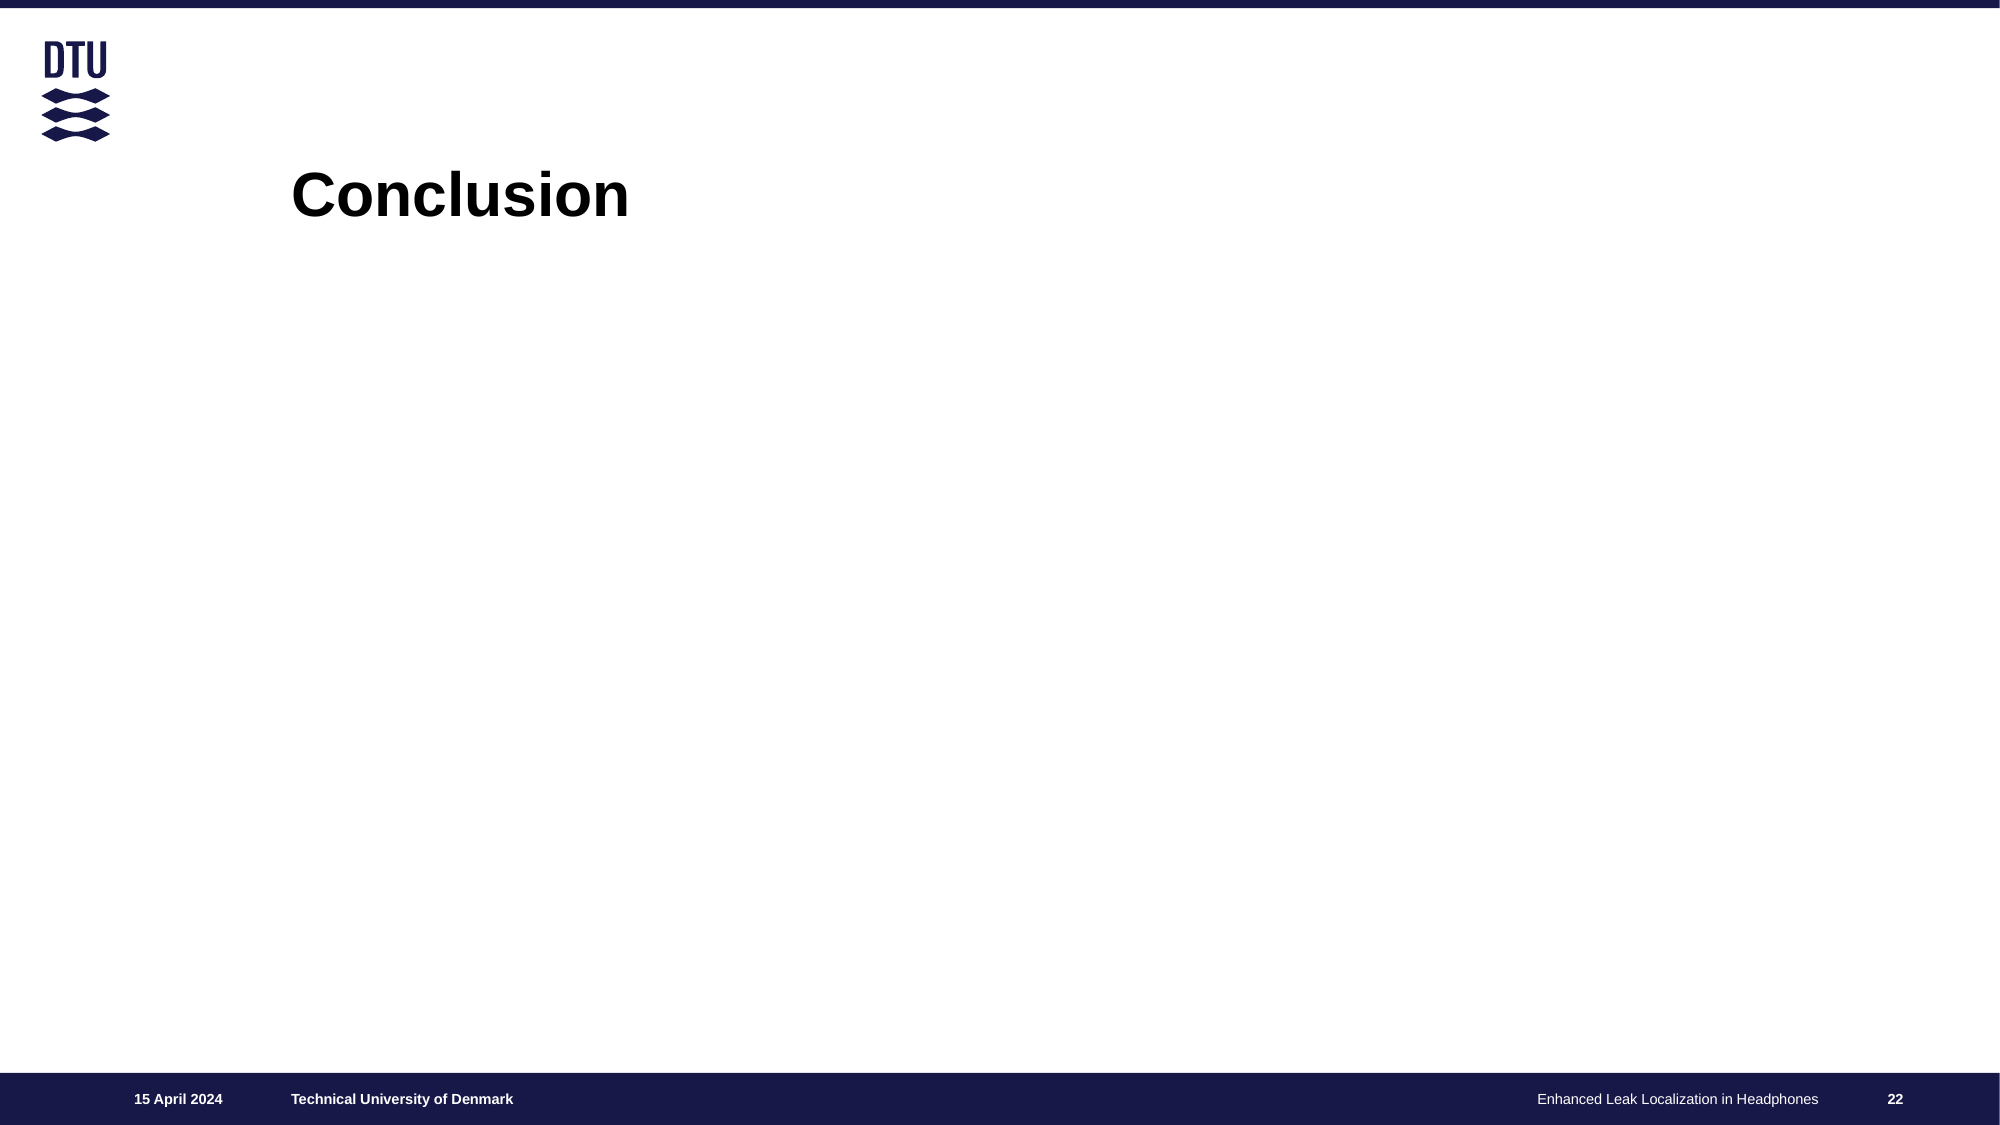

# Conclusion
15 April 2024
Enhanced Leak Localization in Headphones
22